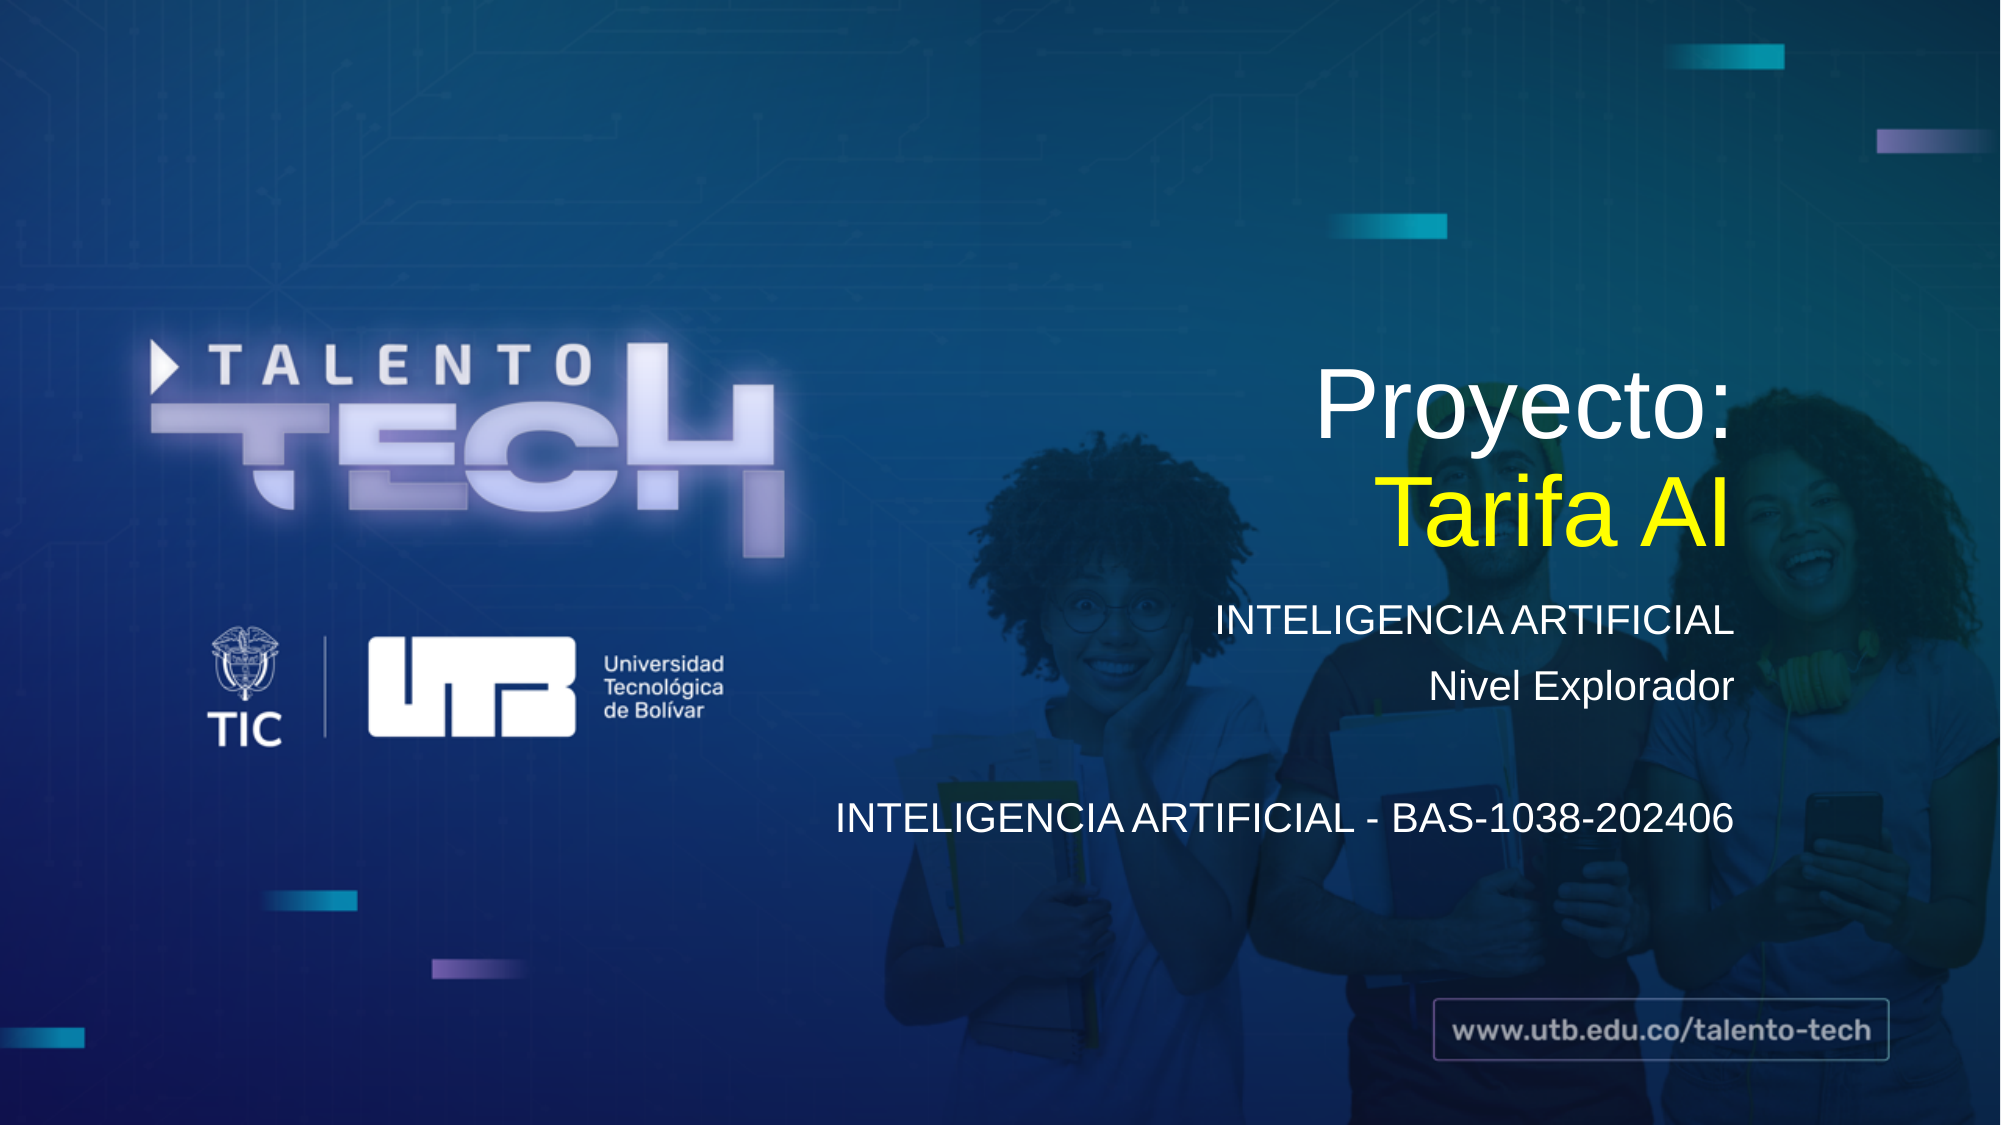

# Proyecto: Tarifa AI
INTELIGENCIA ARTIFICIAL
Nivel Explorador

INTELIGENCIA ARTIFICIAL - BAS-1038-202406